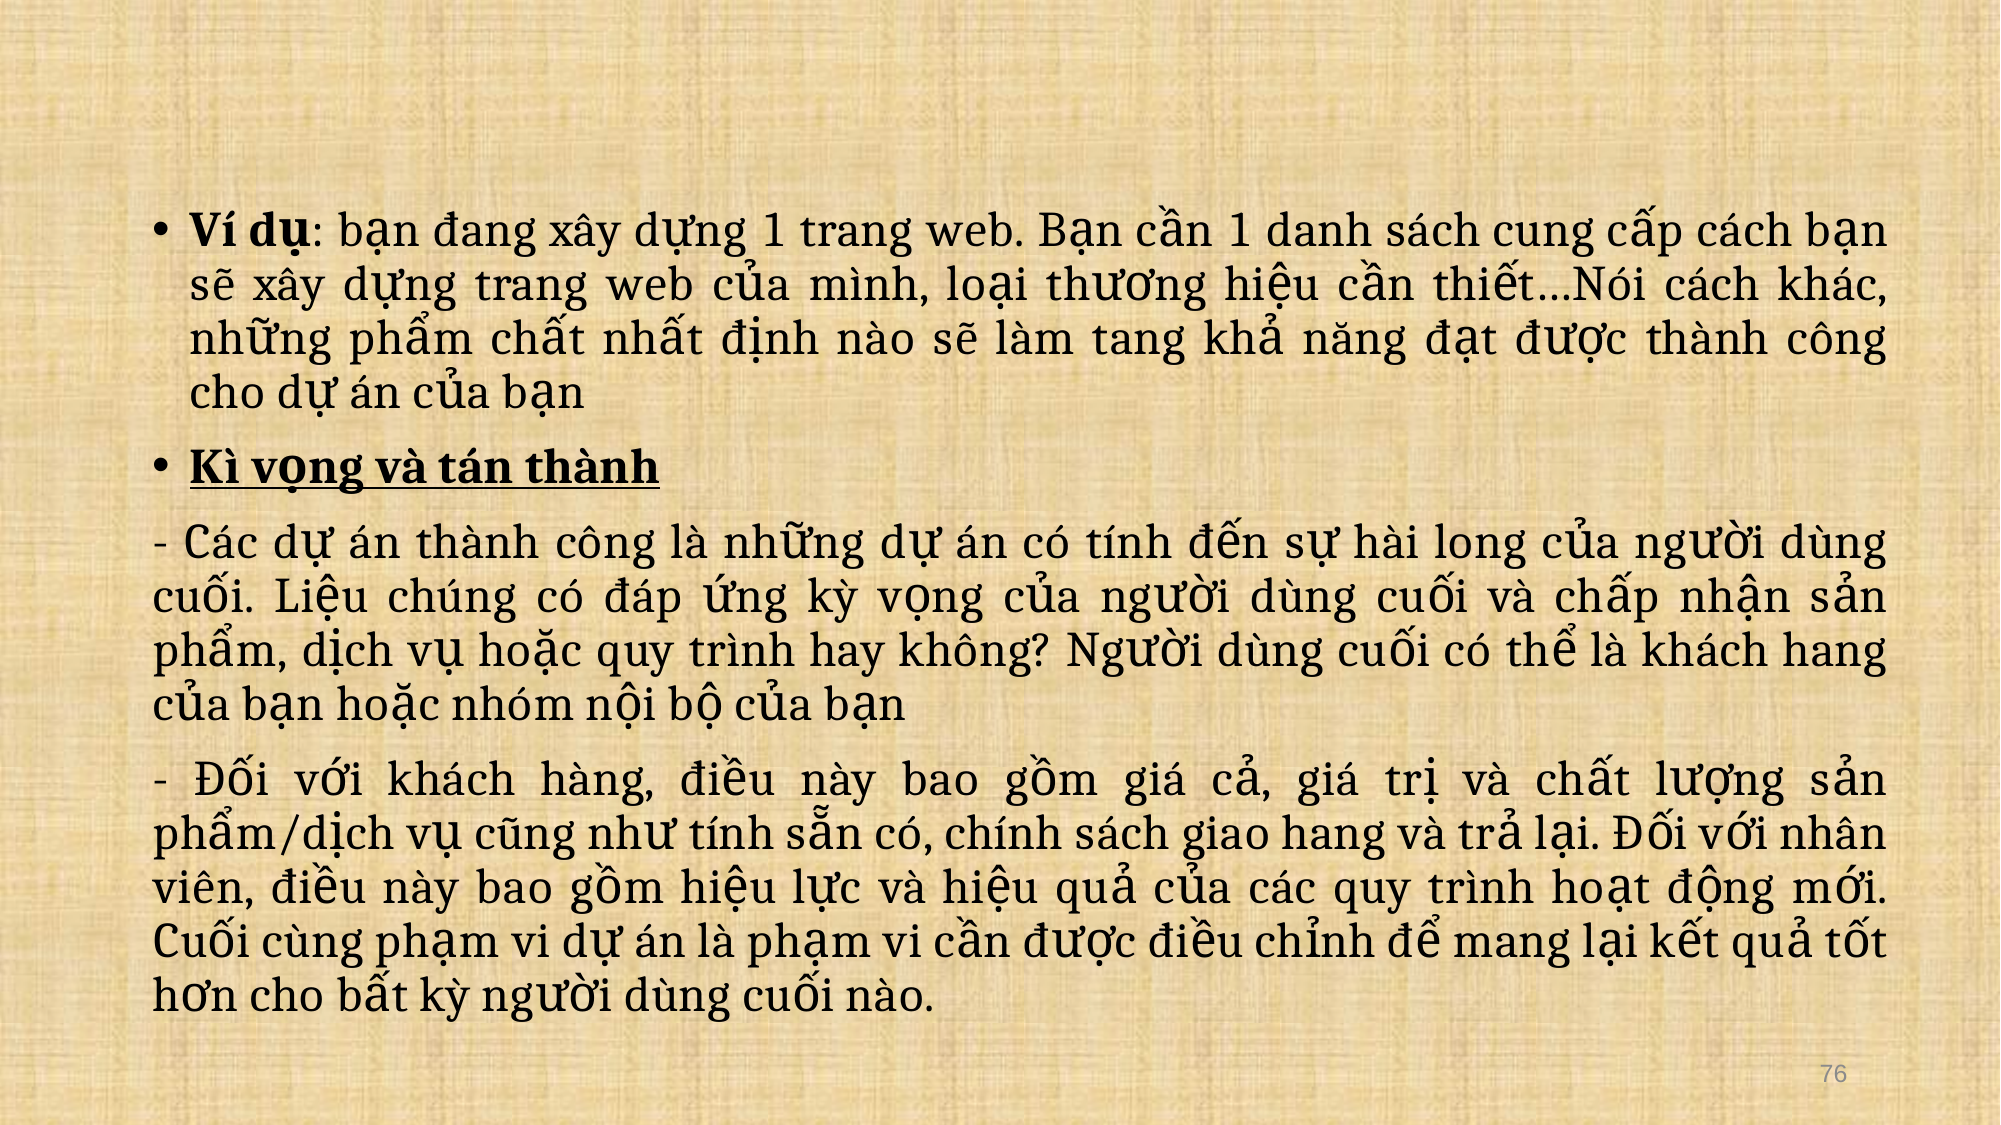

#
Ví dụ: bạn đang xây dựng 1 trang web. Bạn cần 1 danh sách cung cấp cách bạn sẽ xây dựng trang web của mình, loại thương hiệu cần thiết…Nói cách khác, những phẩm chất nhất định nào sẽ làm tang khả năng đạt được thành công cho dự án của bạn
Kì vọng và tán thành
- Các dự án thành công là những dự án có tính đến sự hài long của người dùng cuối. Liệu chúng có đáp ứng kỳ vọng của người dùng cuối và chấp nhận sản phẩm, dịch vụ hoặc quy trình hay không? Người dùng cuối có thể là khách hang của bạn hoặc nhóm nội bộ của bạn
- Đối với khách hàng, điều này bao gồm giá cả, giá trị và chất lượng sản phẩm/dịch vụ cũng như tính sẵn có, chính sách giao hang và trả lại. Đối với nhân viên, điều này bao gồm hiệu lực và hiệu quả của các quy trình hoạt động mới. Cuối cùng phạm vi dự án là phạm vi cần được điều chỉnh để mang lại kết quả tốt hơn cho bất kỳ người dùng cuối nào.

76